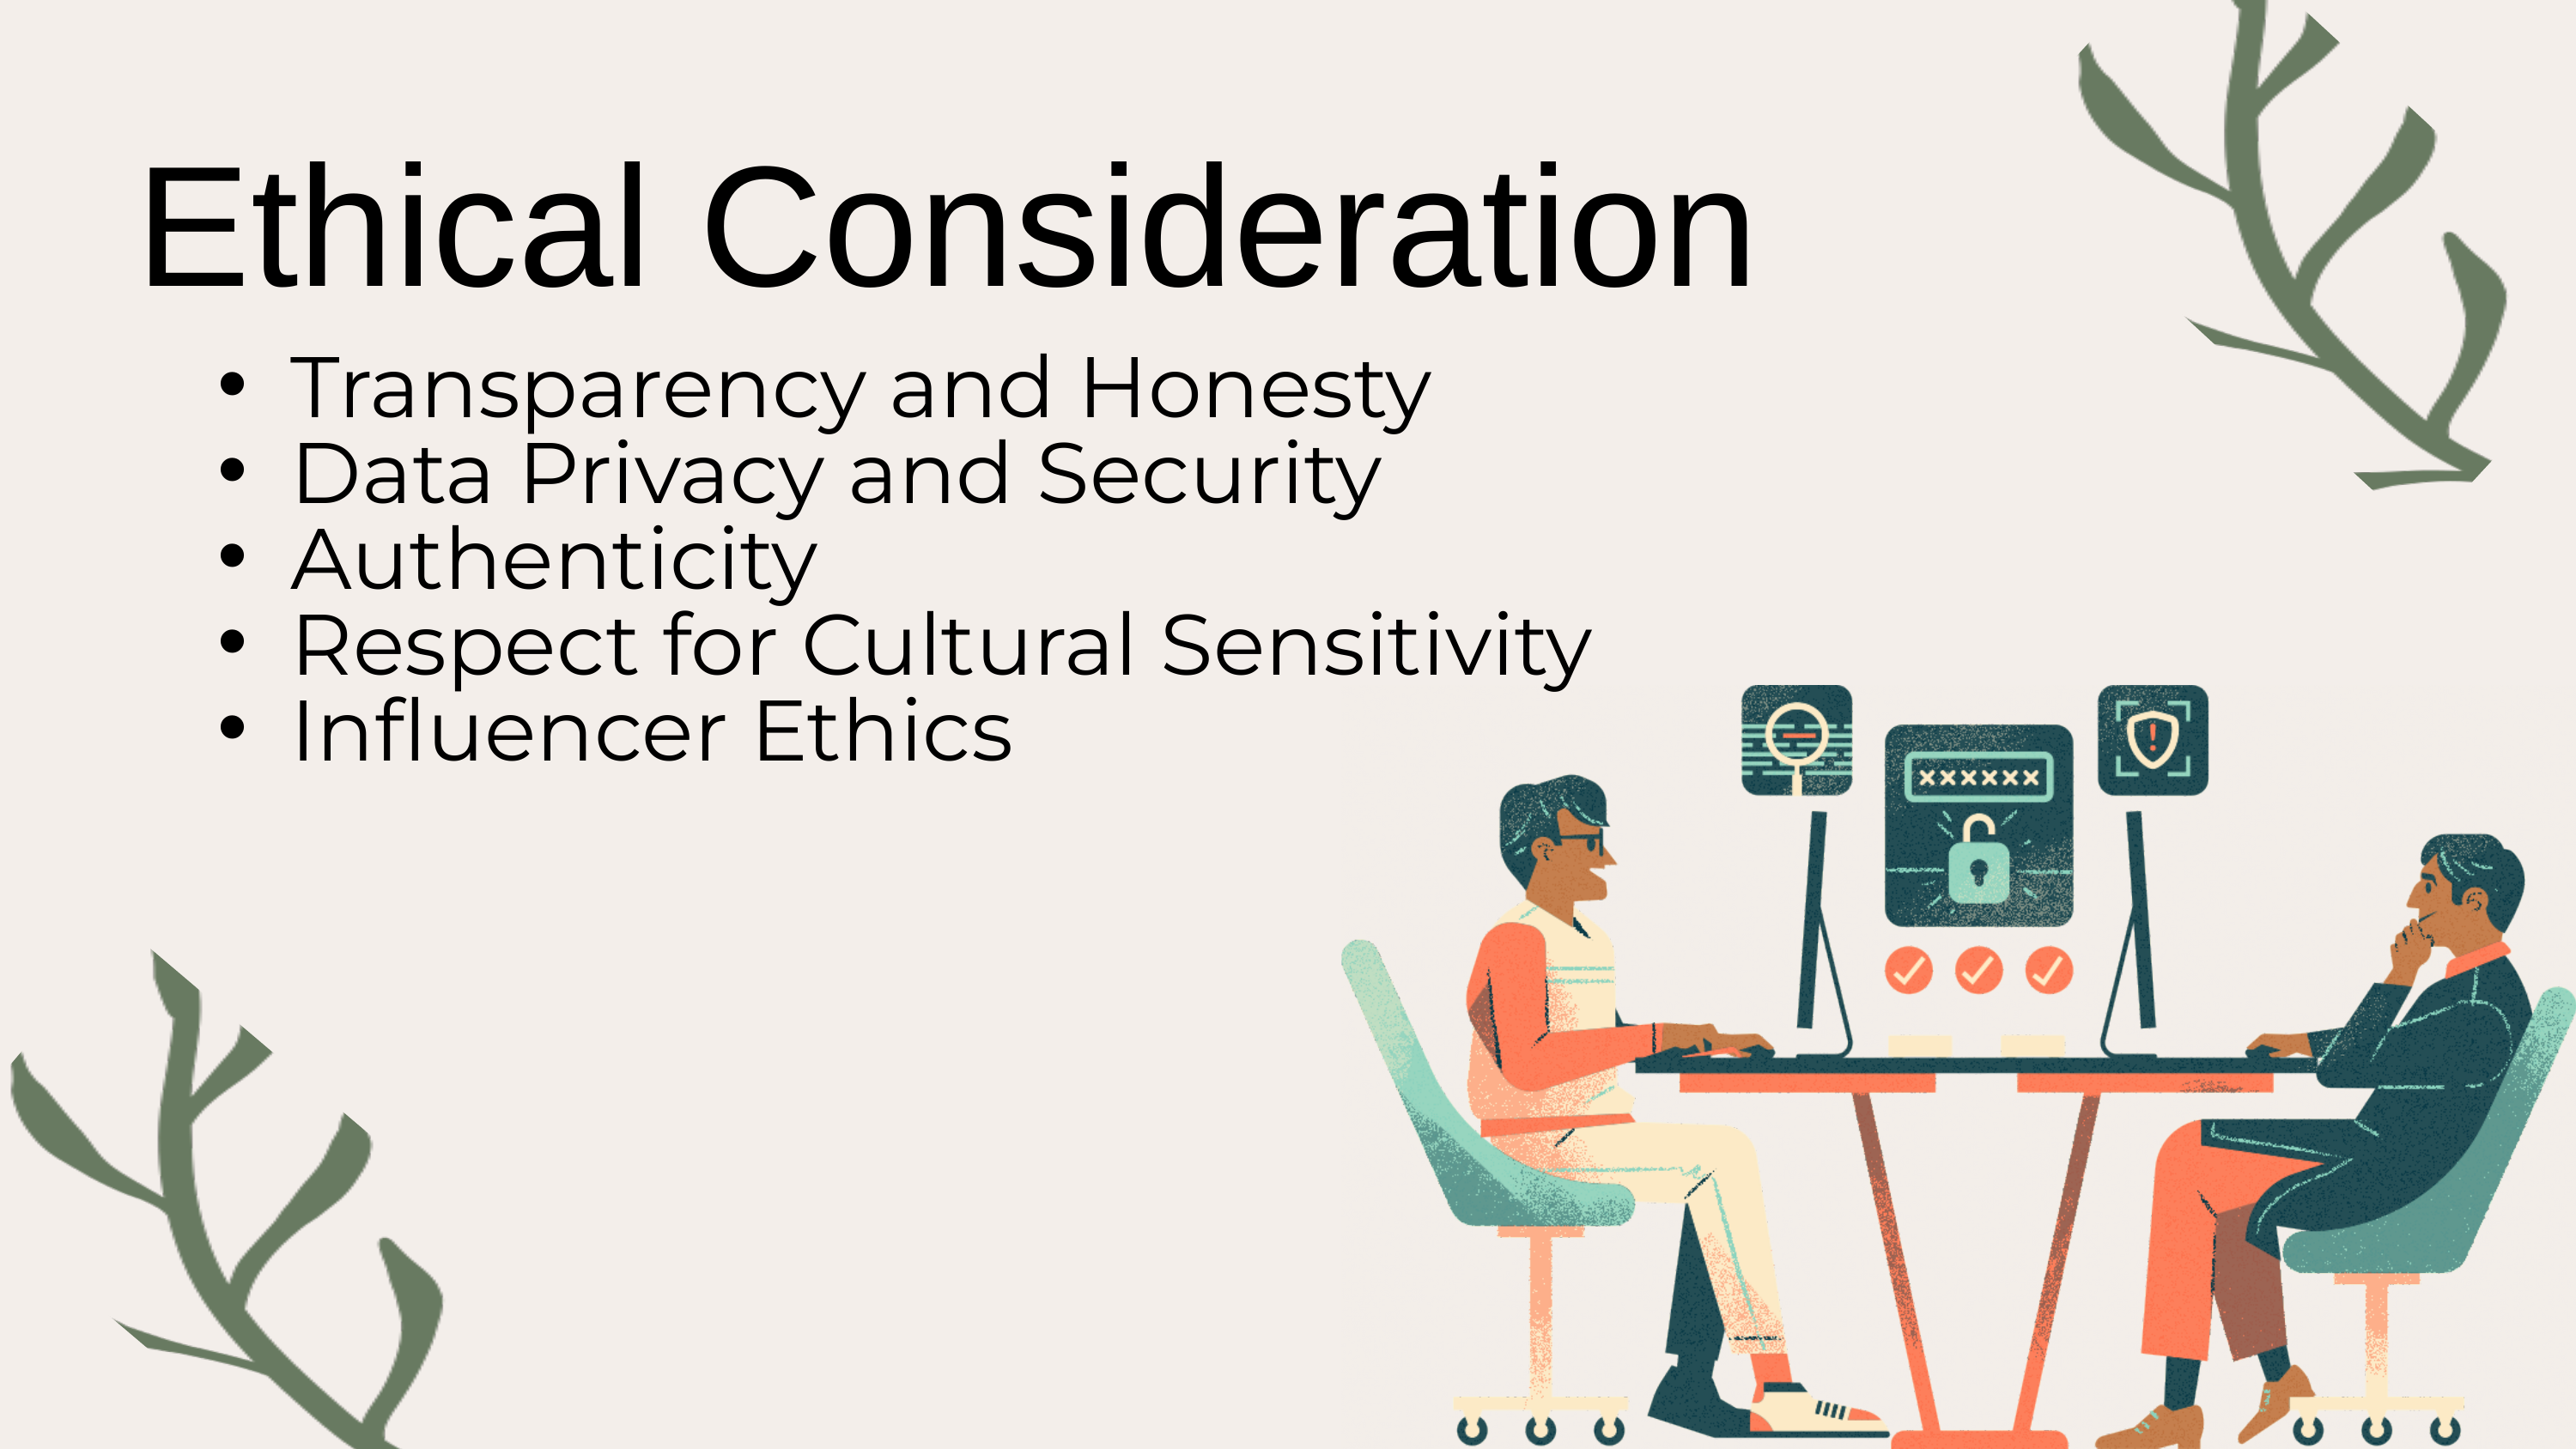

Ethical Consideration
Transparency and Honesty
Data Privacy and Security
Authenticity
Respect for Cultural Sensitivity
Influencer Ethics